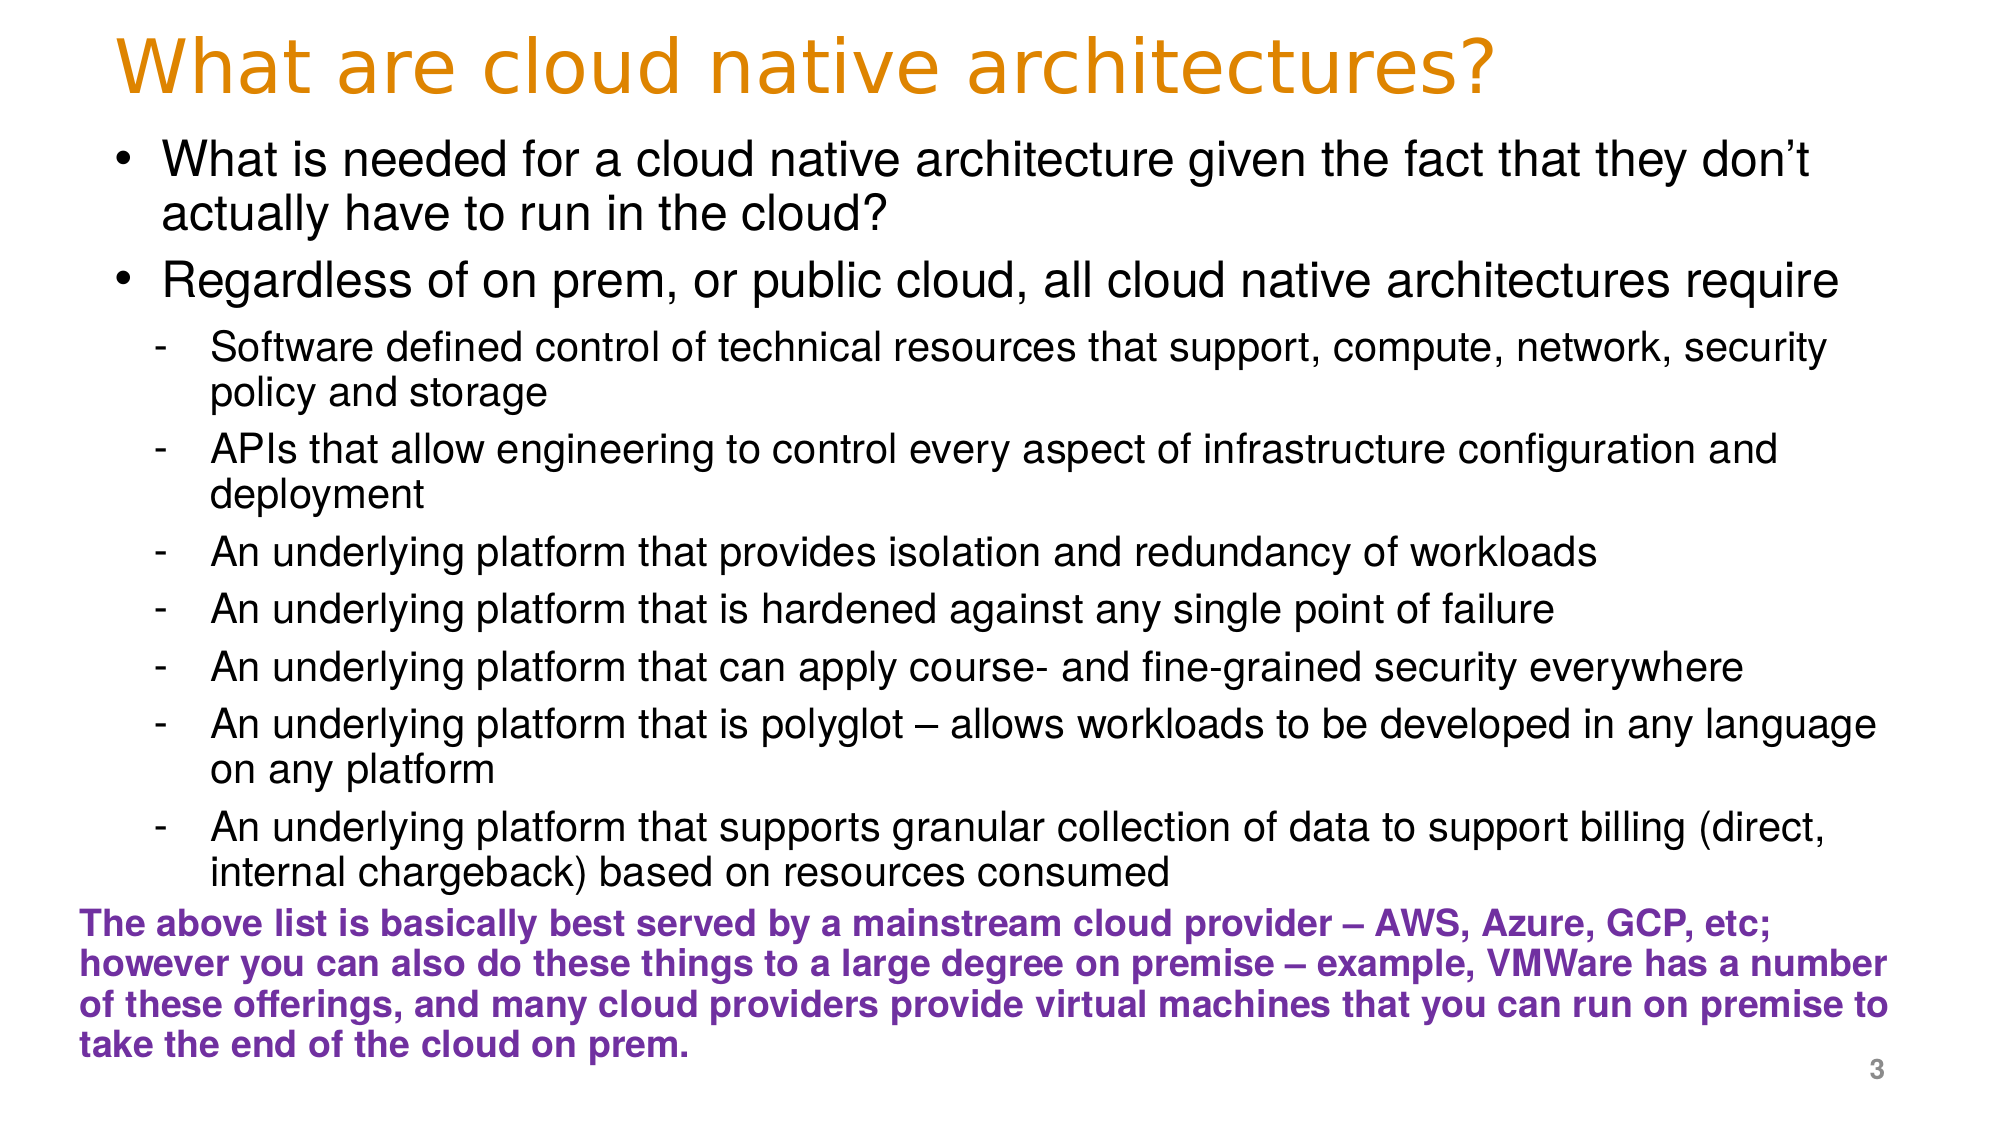

# What are cloud native architectures?
What is needed for a cloud native architecture given the fact that they don’t actually have to run in the cloud?
Regardless of on prem, or public cloud, all cloud native architectures require
Software defined control of technical resources that support, compute, network, security policy and storage
APIs that allow engineering to control every aspect of infrastructure configuration and deployment
An underlying platform that provides isolation and redundancy of workloads
An underlying platform that is hardened against any single point of failure
An underlying platform that can apply course- and fine-grained security everywhere
An underlying platform that is polyglot – allows workloads to be developed in any language on any platform
An underlying platform that supports granular collection of data to support billing (direct, internal chargeback) based on resources consumed

The above list is basically best served by a mainstream cloud provider – AWS, Azure, GCP, etc; however you can also do these things to a large degree on premise – example, VMWare has a number of these offerings, and many cloud providers provide virtual machines that you can run on premise to take the end of the cloud on prem.
3